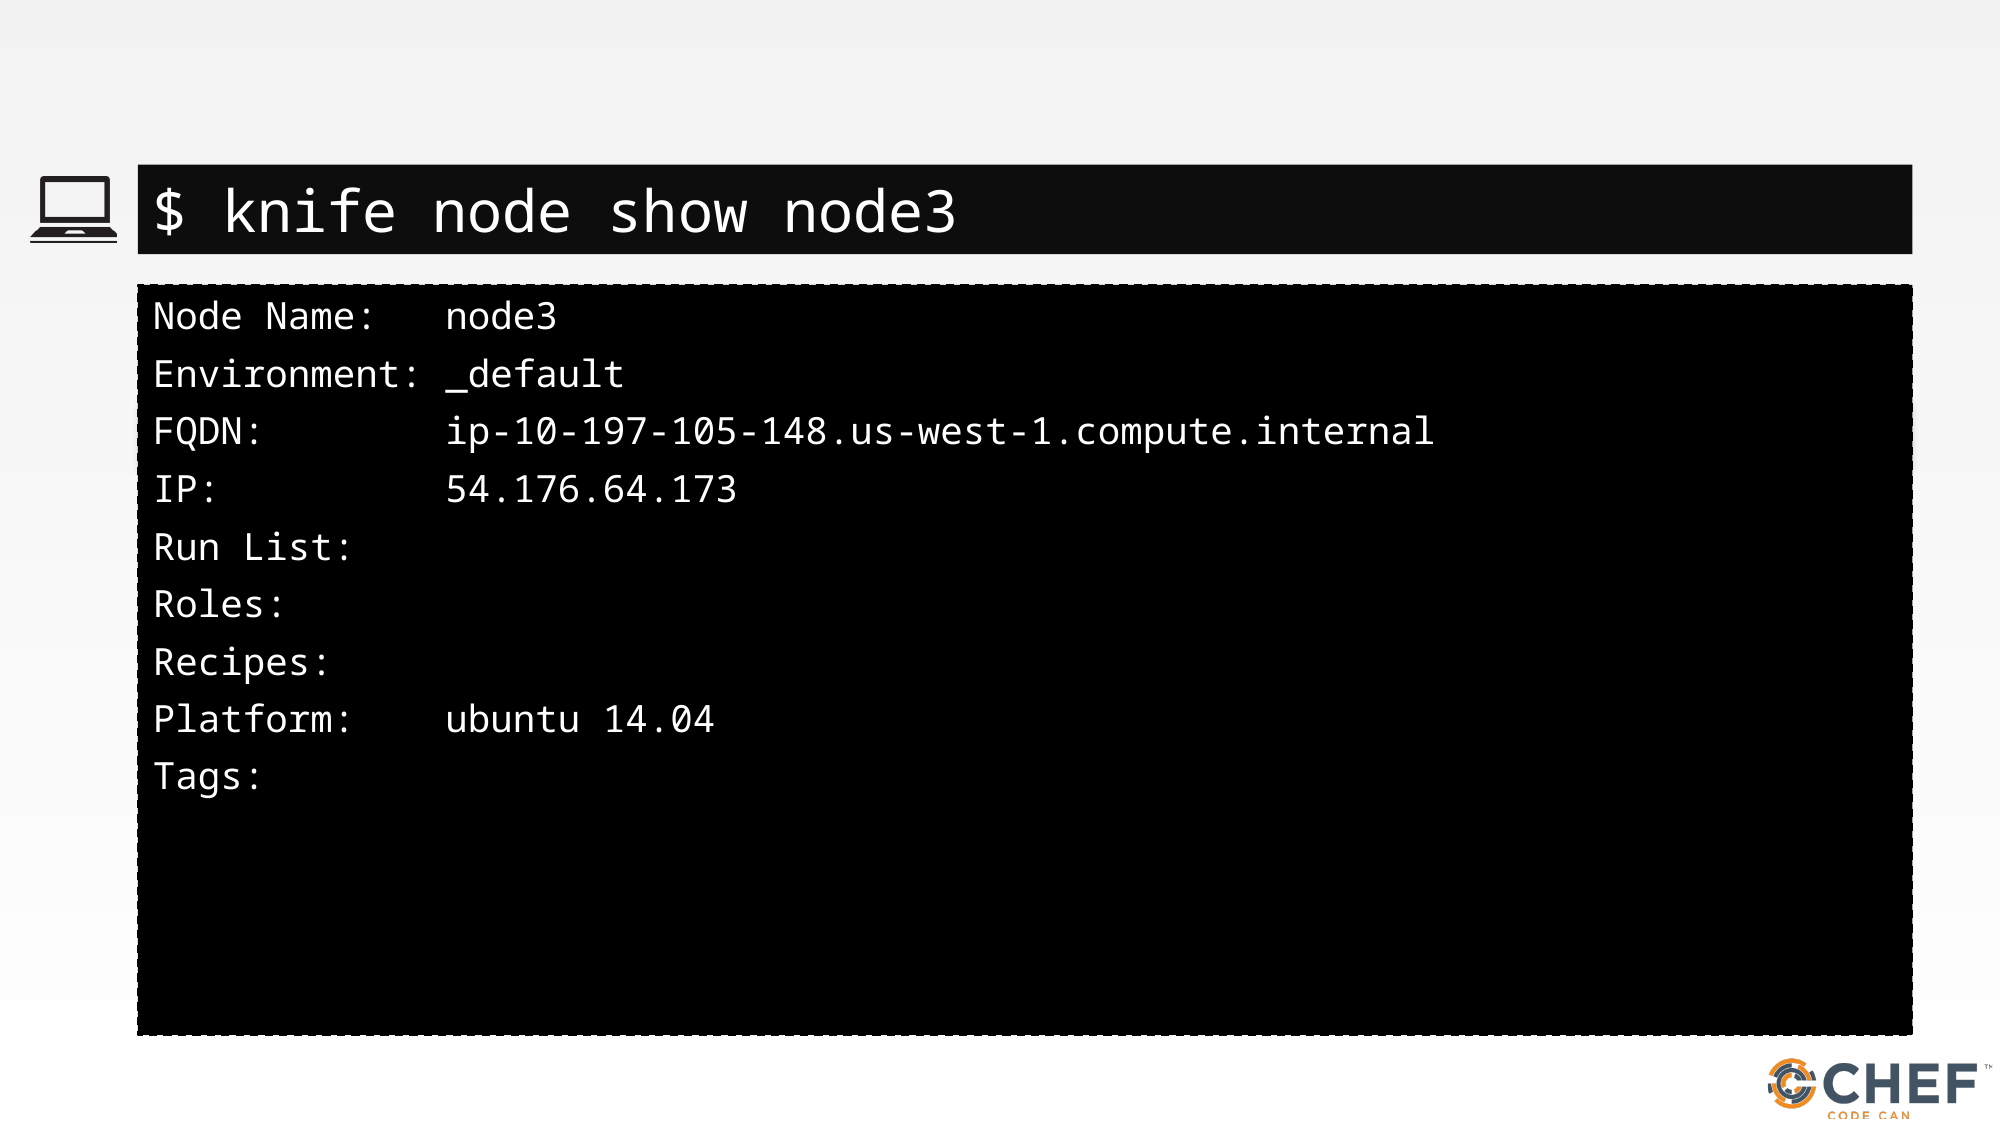

#
$ knife node show node3
Node Name:   node3
Environment: _default
FQDN:        ip-10-197-105-148.us-west-1.compute.internal
IP:          54.176.64.173
Run List:
Roles:
Recipes:
Platform:    ubuntu 14.04
Tags: